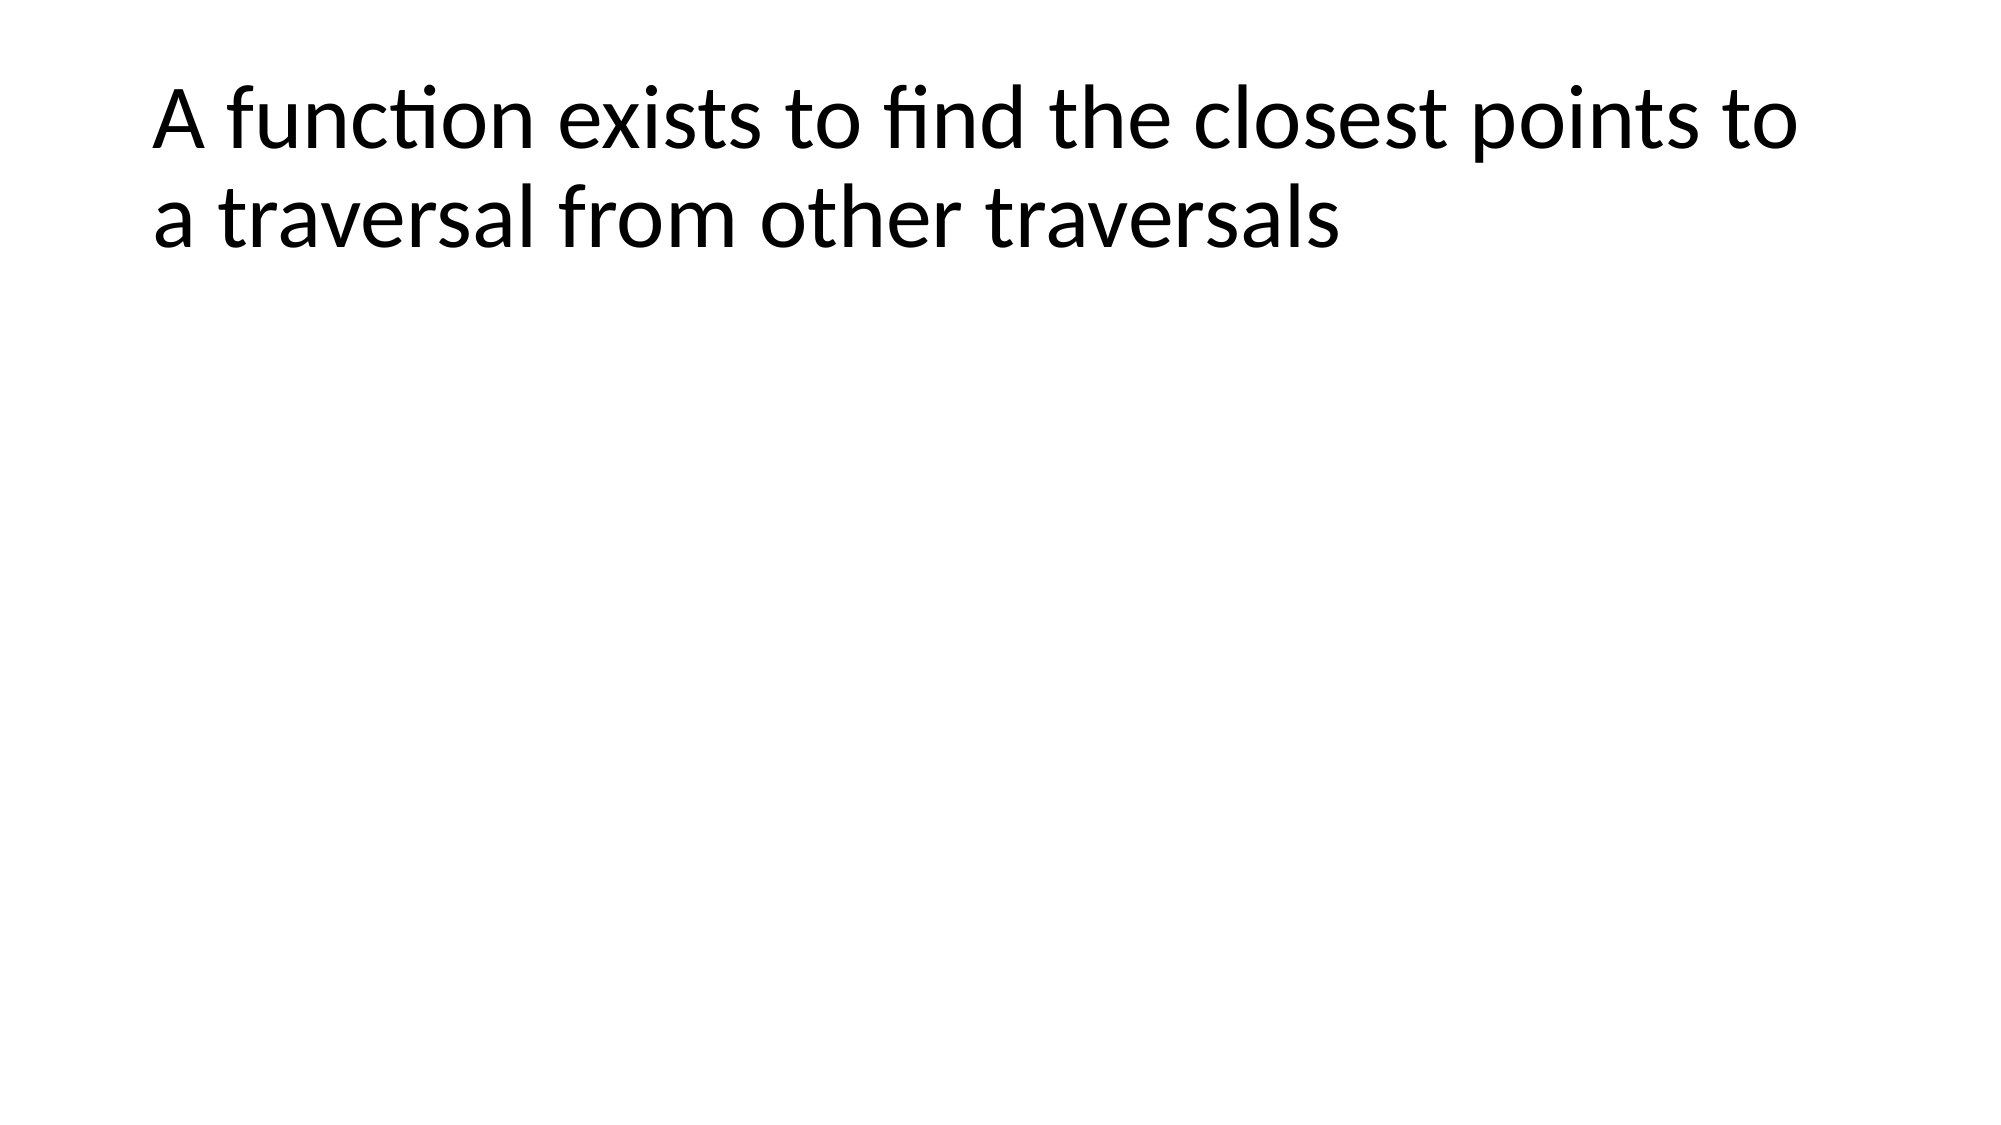

# A function exists to find the closest points to a traversal from other traversals